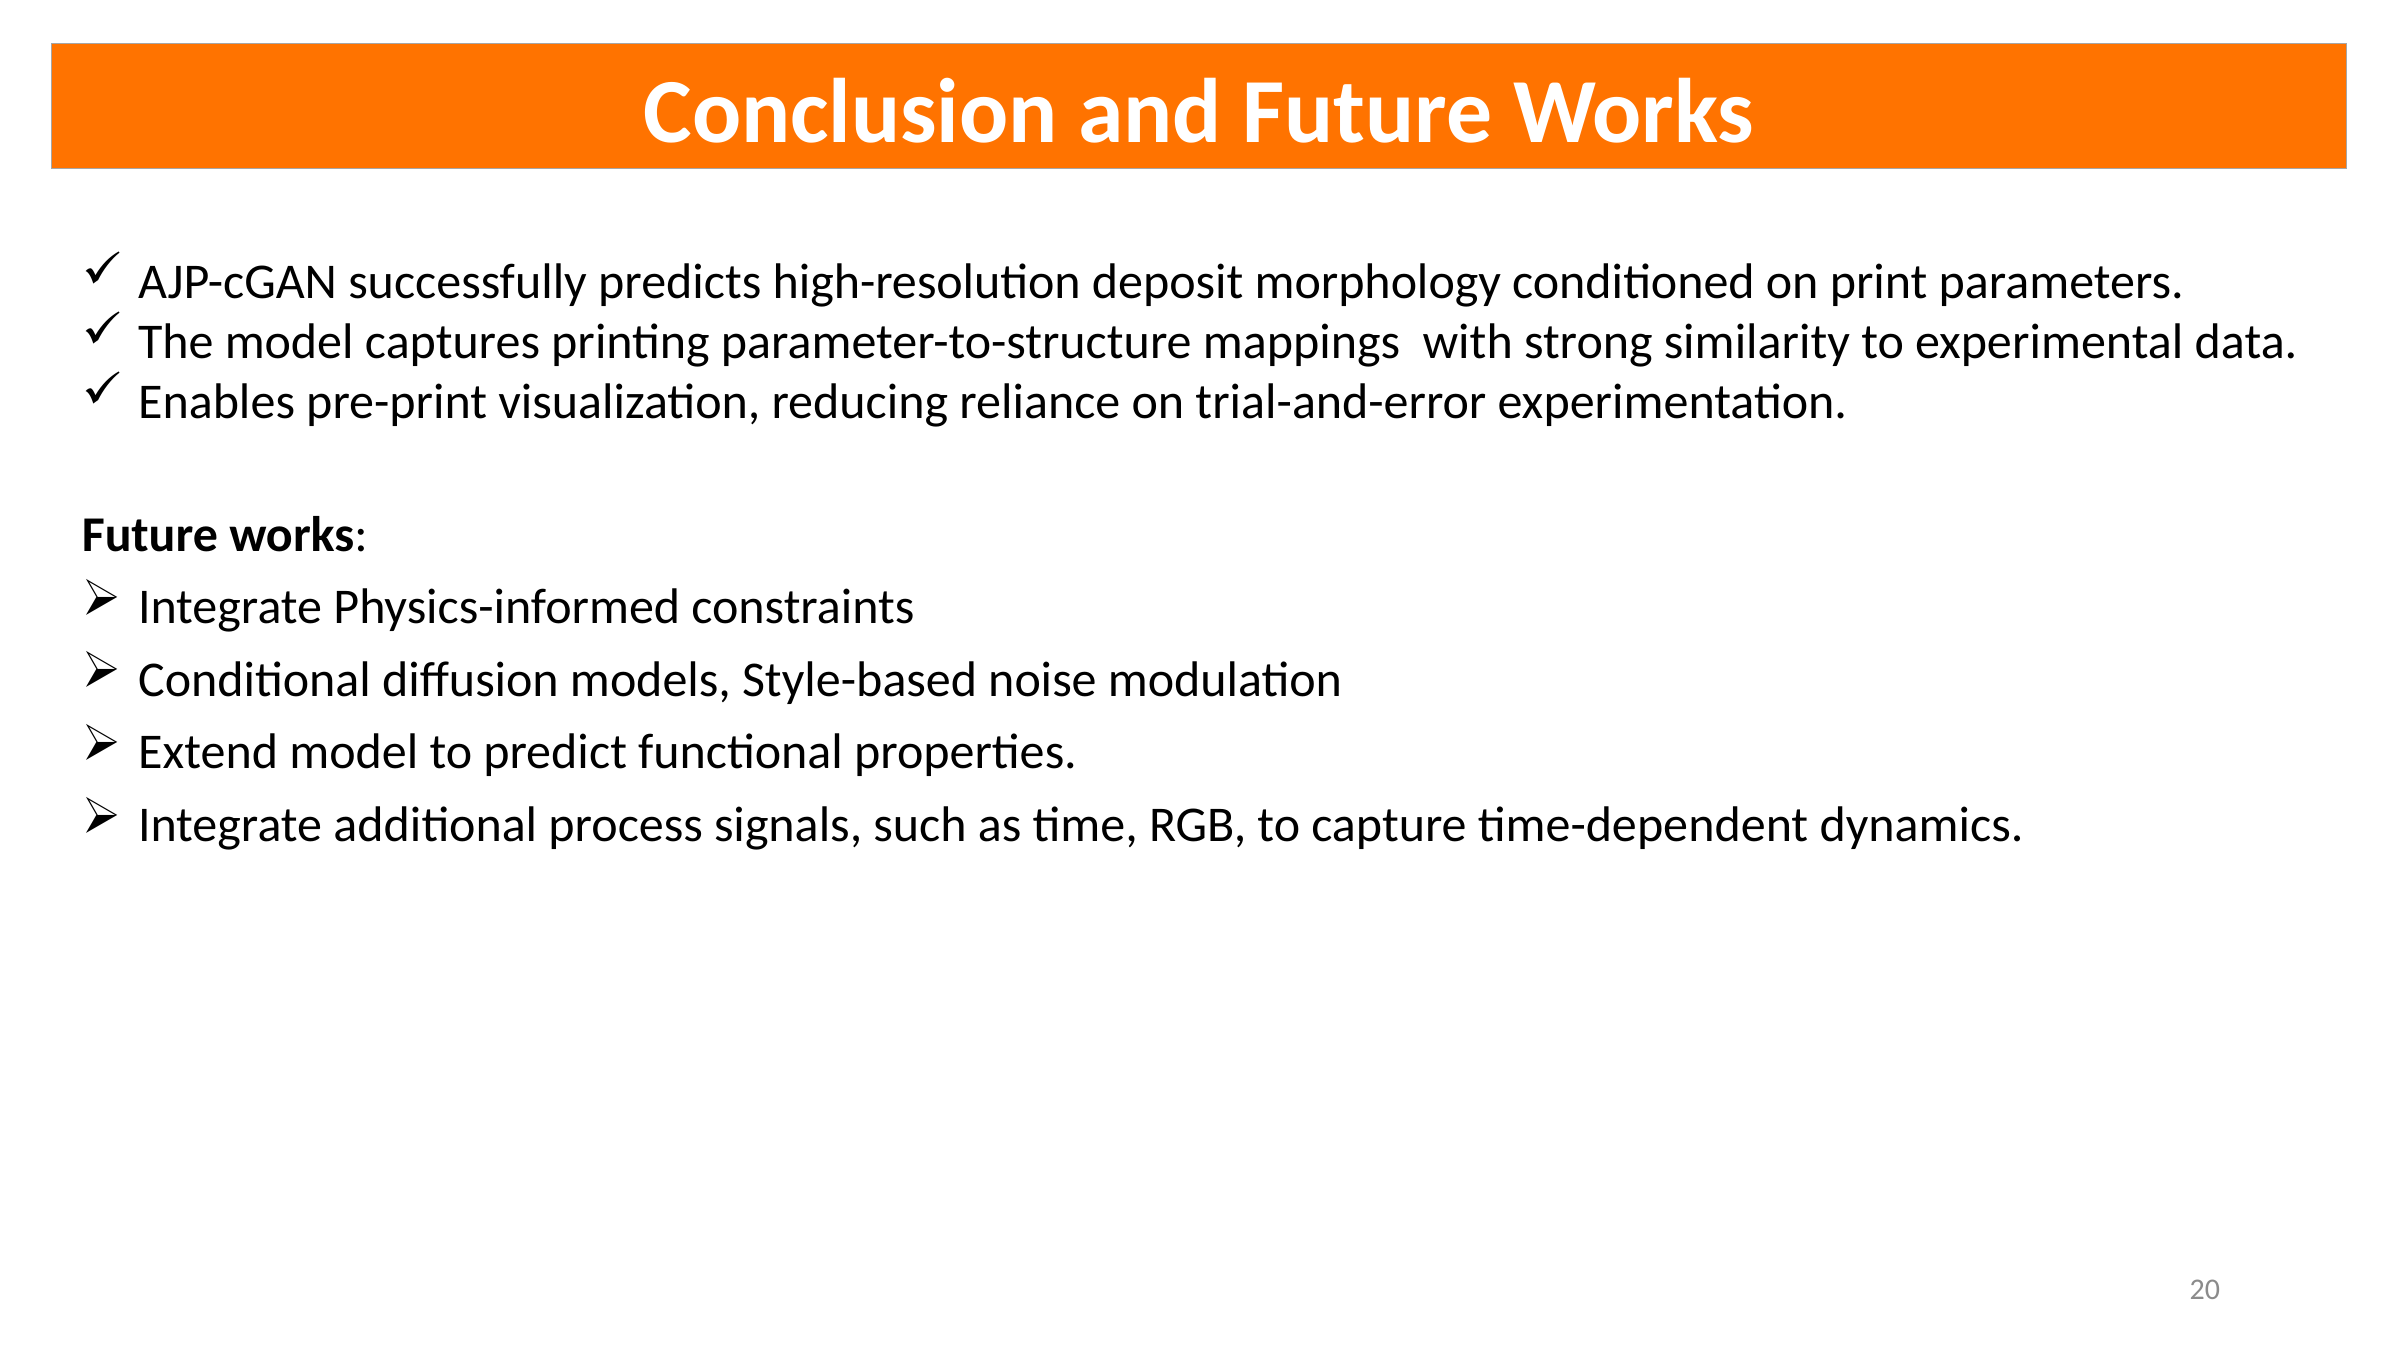

Conclusion and Future Works
AJP-cGAN successfully predicts high-resolution deposit morphology conditioned on print parameters.
The model captures printing parameter-to-structure mappings  with strong similarity to experimental data.
Enables pre-print visualization, reducing reliance on trial-and-error experimentation.

Future works:
Integrate Physics-informed constraints
Conditional diffusion models, Style-based noise modulation
Extend model to predict functional properties.
Integrate additional process signals, such as time, RGB, to capture time-dependent dynamics.
20